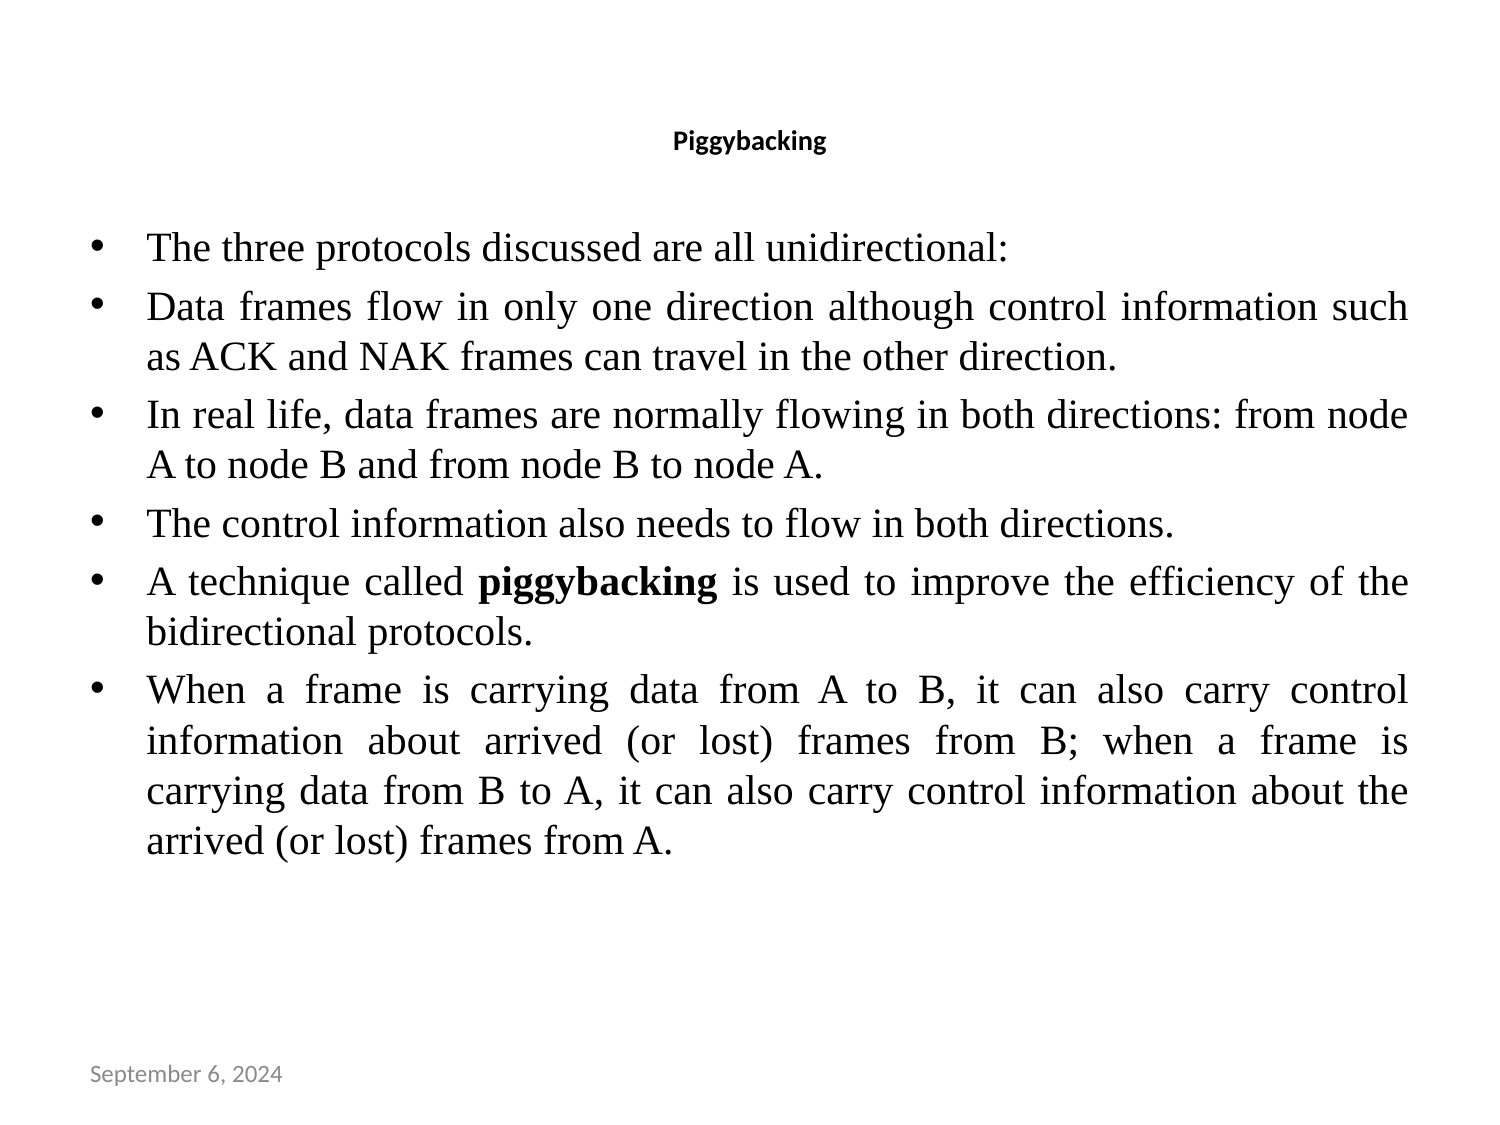

# Piggybacking
The three protocols discussed are all unidirectional:
Data frames flow in only one direction although control information such as ACK and NAK frames can travel in the other direction.
In real life, data frames are normally flowing in both directions: from node A to node B and from node B to node A.
The control information also needs to flow in both directions.
A technique called piggybacking is used to improve the efficiency of the bidirectional protocols.
When a frame is carrying data from A to B, it can also carry control information about arrived (or lost) frames from B; when a frame is carrying data from B to A, it can also carry control information about the arrived (or lost) frames from A.

September 6, 2024